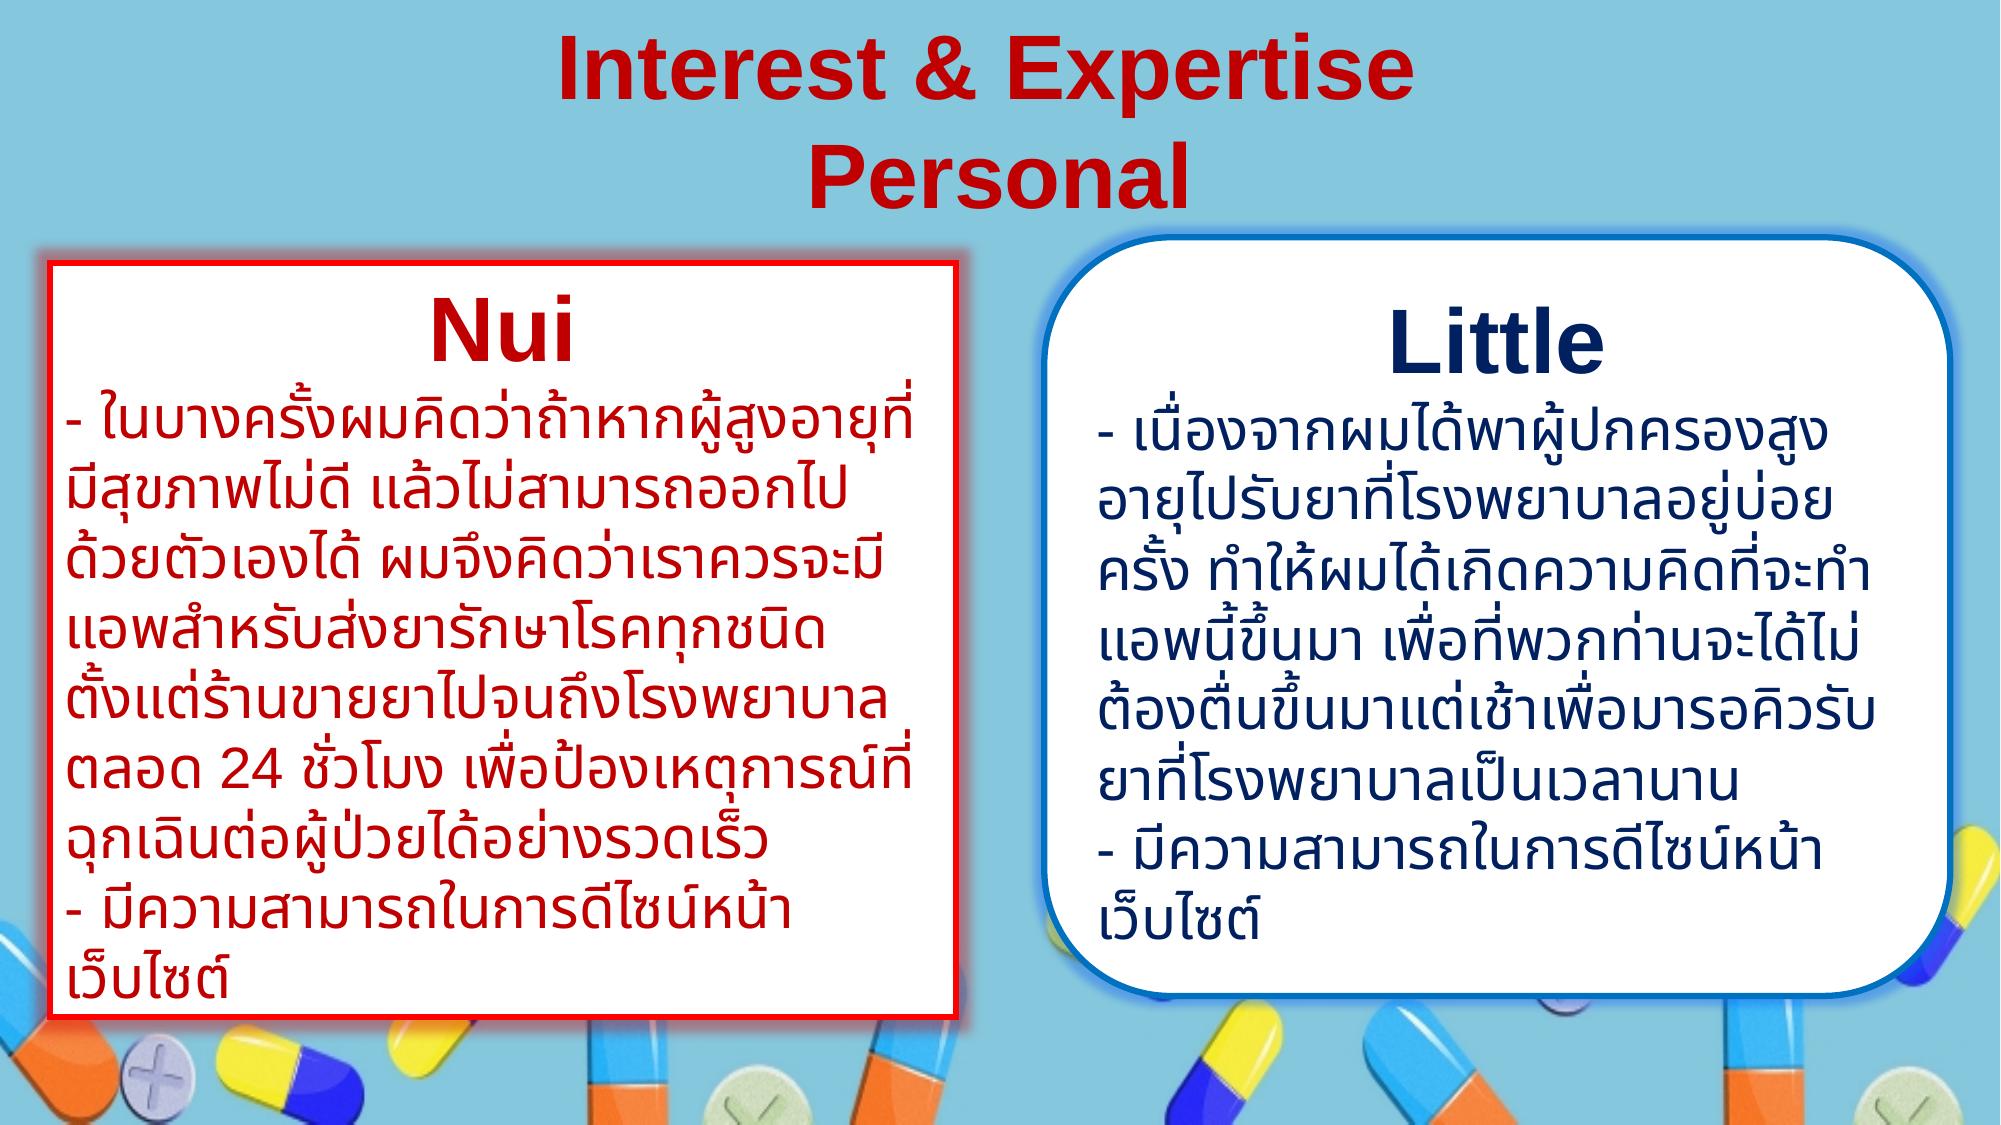

Interest & Expertise
Personal
Little
- เนื่องจากผมได้พาผู้ปกครองสูงอายุไปรับยาที่โรงพยาบาลอยู่บ่อยครั้ง ทำให้ผมได้เกิดความคิดที่จะทำแอพนี้ขึ้นมา เพื่อที่พวกท่านจะได้ไม่ต้องตื่นขึ้นมาแต่เช้าเพื่อมารอคิวรับยาที่โรงพยาบาลเป็นเวลานาน
- มีความสามารถในการดีไซน์หน้าเว็บไซต์
Nui
- ในบางครั้งผมคิดว่าถ้าหากผู้สูงอายุที่มีสุขภาพไม่ดี แล้วไม่สามารถออกไปด้วยตัวเองได้ ผมจึงคิดว่าเราควรจะมีแอพสำหรับส่งยารักษาโรคทุกชนิด ตั้งแต่ร้านขายยาไปจนถึงโรงพยาบาลตลอด 24 ชั่วโมง เพื่อป้องเหตุการณ์ที่ฉุกเฉินต่อผู้ป่วยได้อย่างรวดเร็ว
- มีความสามารถในการดีไซน์หน้าเว็บไซต์